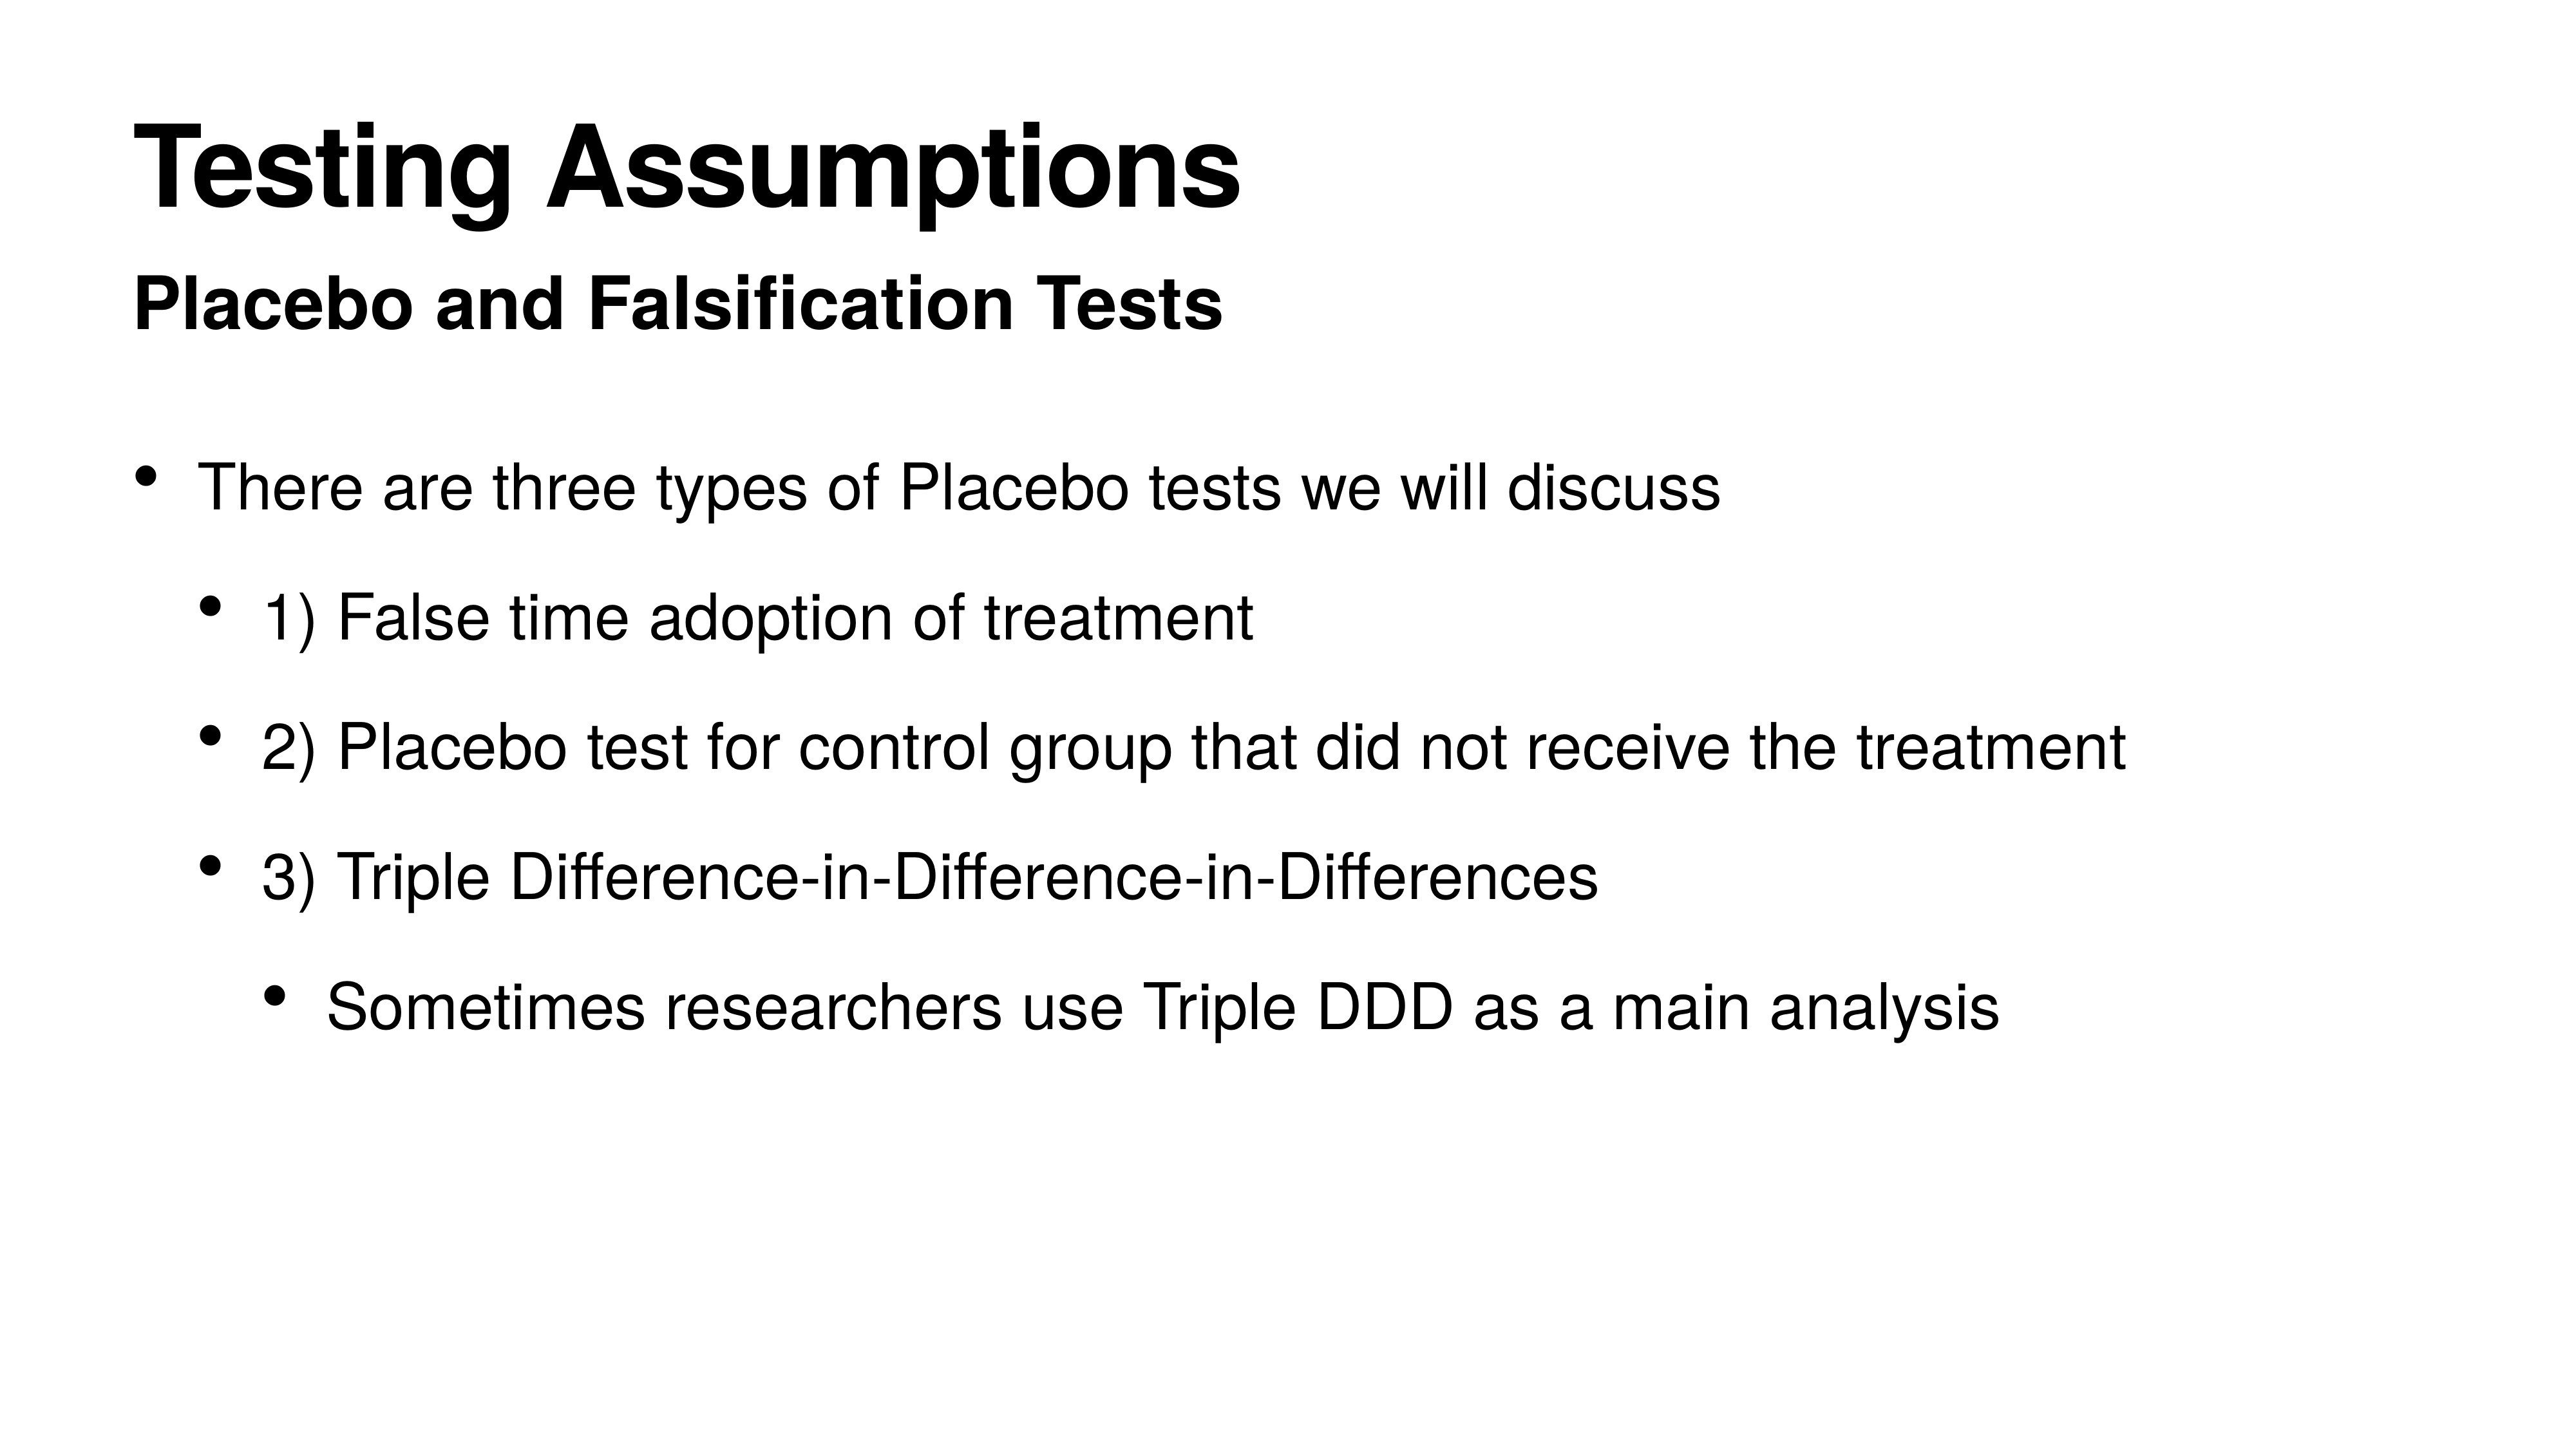

# Testing Assumptions
Placebo and Falsification Tests
There are three types of Placebo tests we will discuss
1) False time adoption of treatment
2) Placebo test for control group that did not receive the treatment
3) Triple Difference-in-Difference-in-Differences
Sometimes researchers use Triple DDD as a main analysis